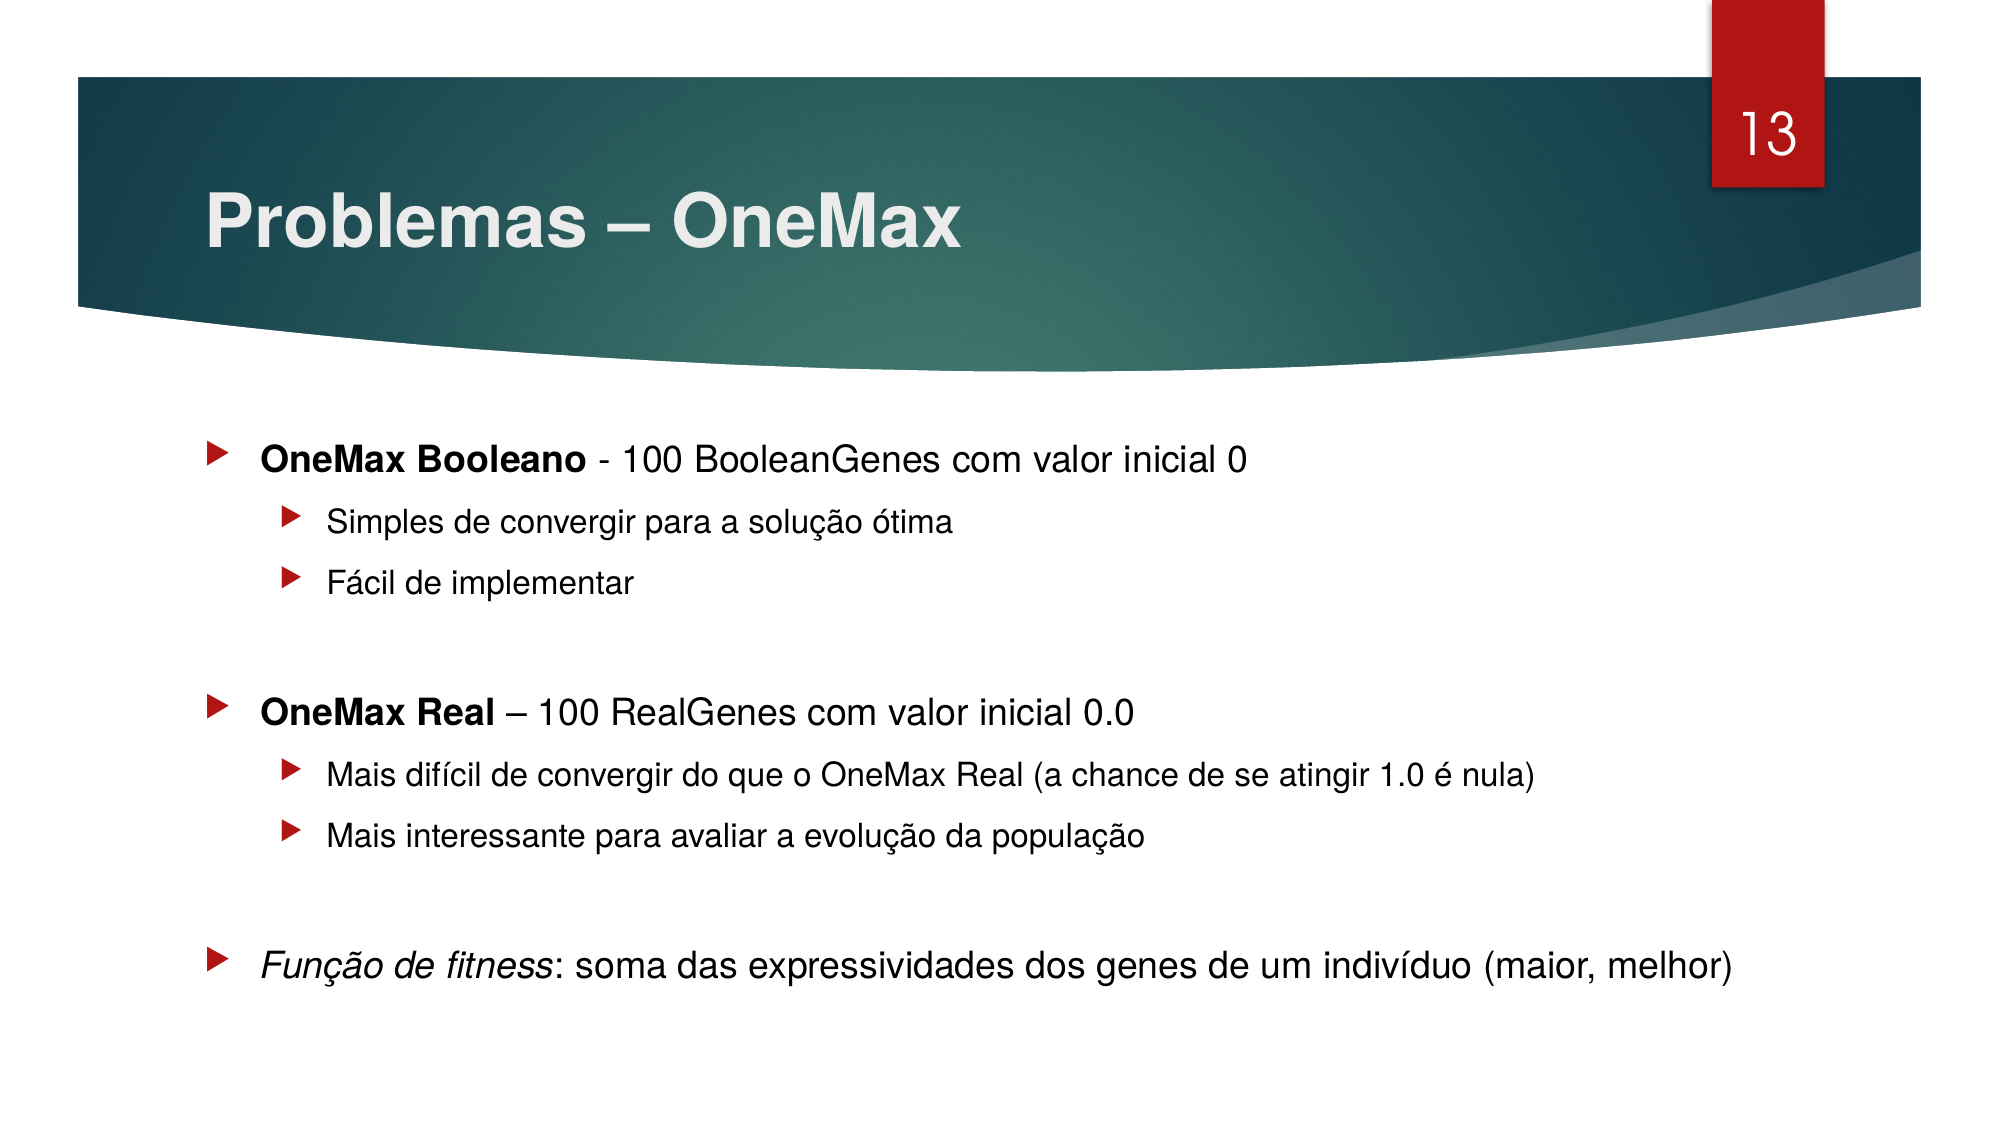

13
# Problemas – OneMax
OneMax Booleano - 100 BooleanGenes com valor inicial 0
Simples de convergir para a solução ótima
Fácil de implementar

OneMax Real – 100 RealGenes com valor inicial 0.0
Mais difícil de convergir do que o OneMax Real (a chance de se atingir 1.0 é nula)
Mais interessante para avaliar a evolução da população

Função de fitness: soma das expressividades dos genes de um indivíduo (maior, melhor)